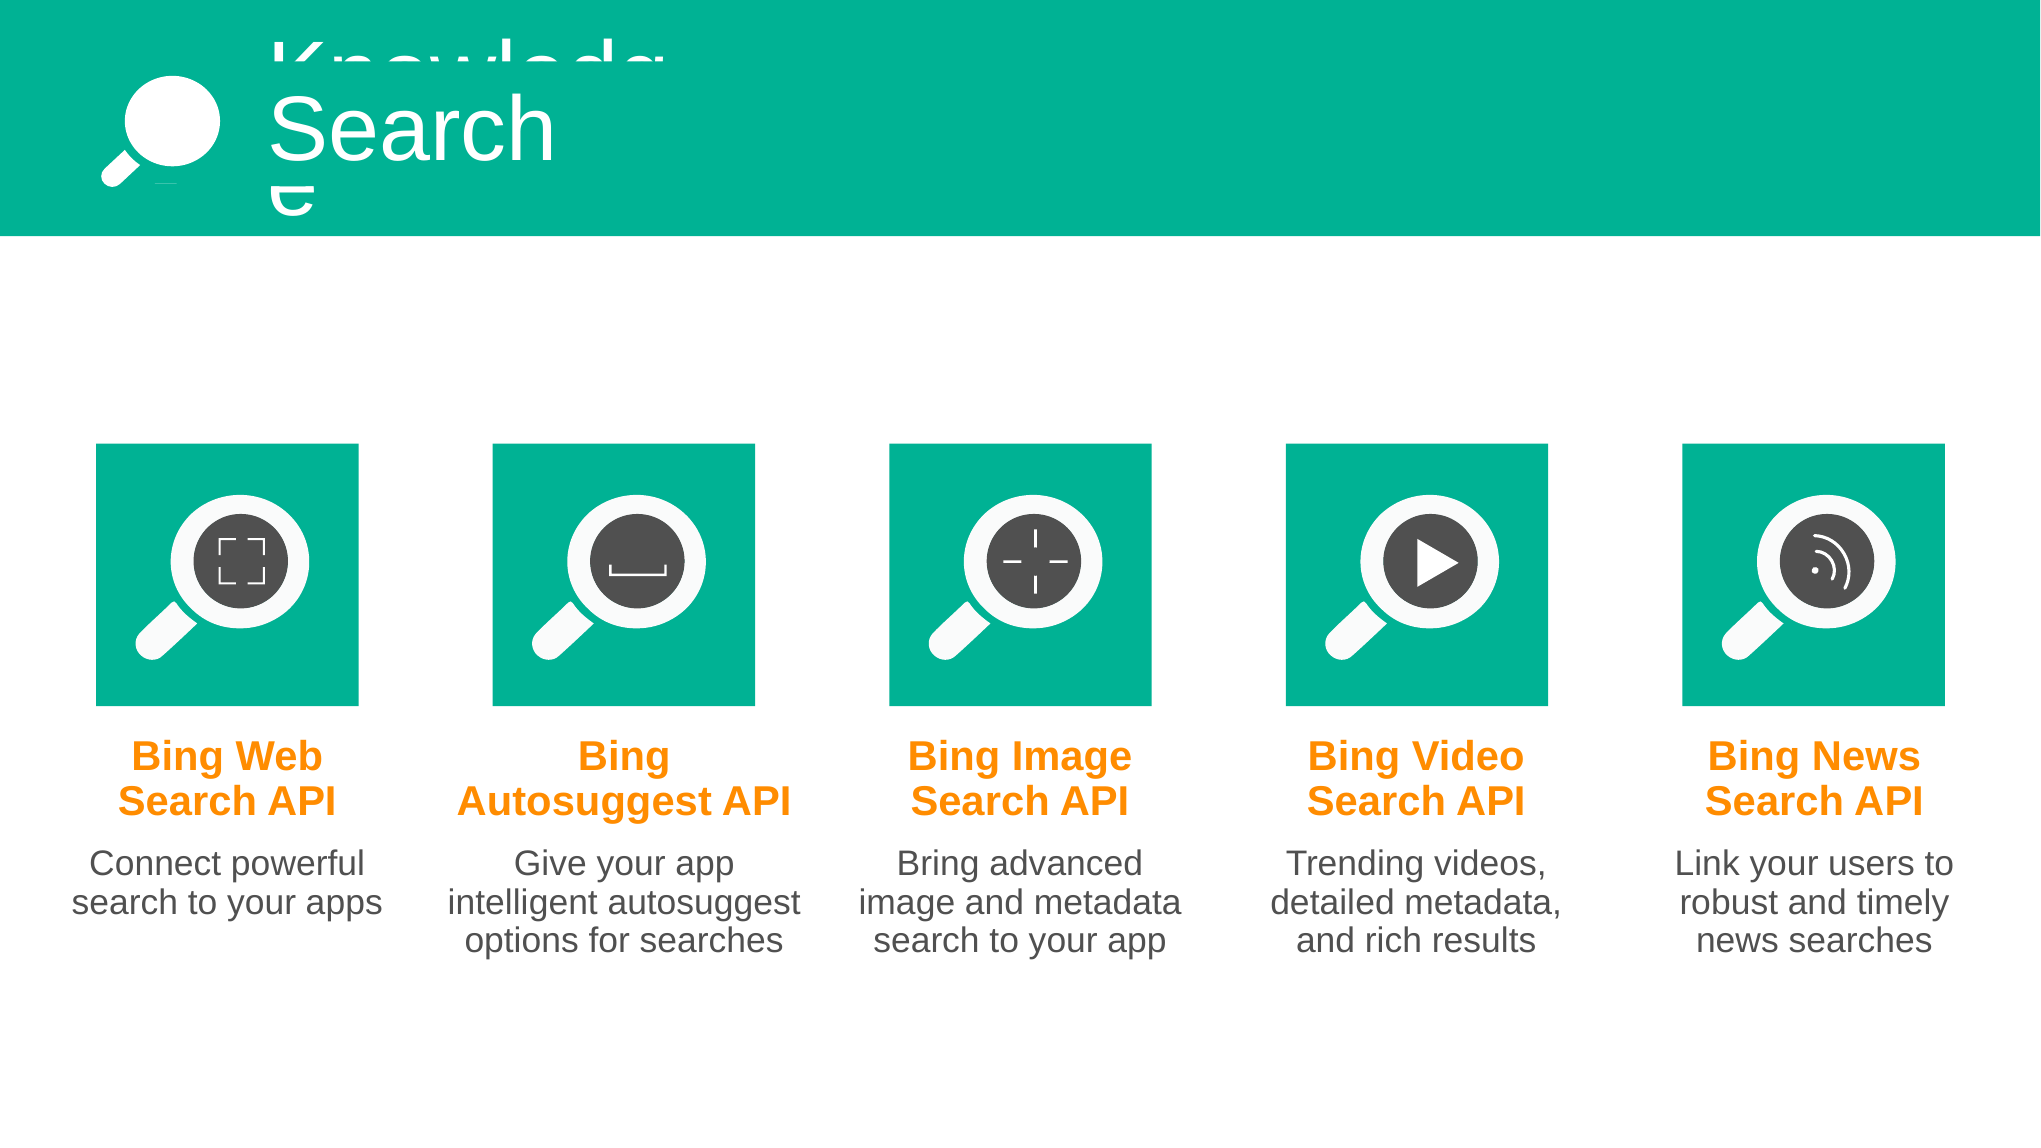

Search

Knowledge

Bing News Search API
Link your users to robust and timely news searches
Bing Video Search API
Trending videos, detailed metadata, and rich results
Bing Web Search API
Connect powerful search to your apps
Bing Autosuggest API
Give your app intelligent autosuggest options for searches
Bing Image Search API
Bring advanced image and metadata search to your app